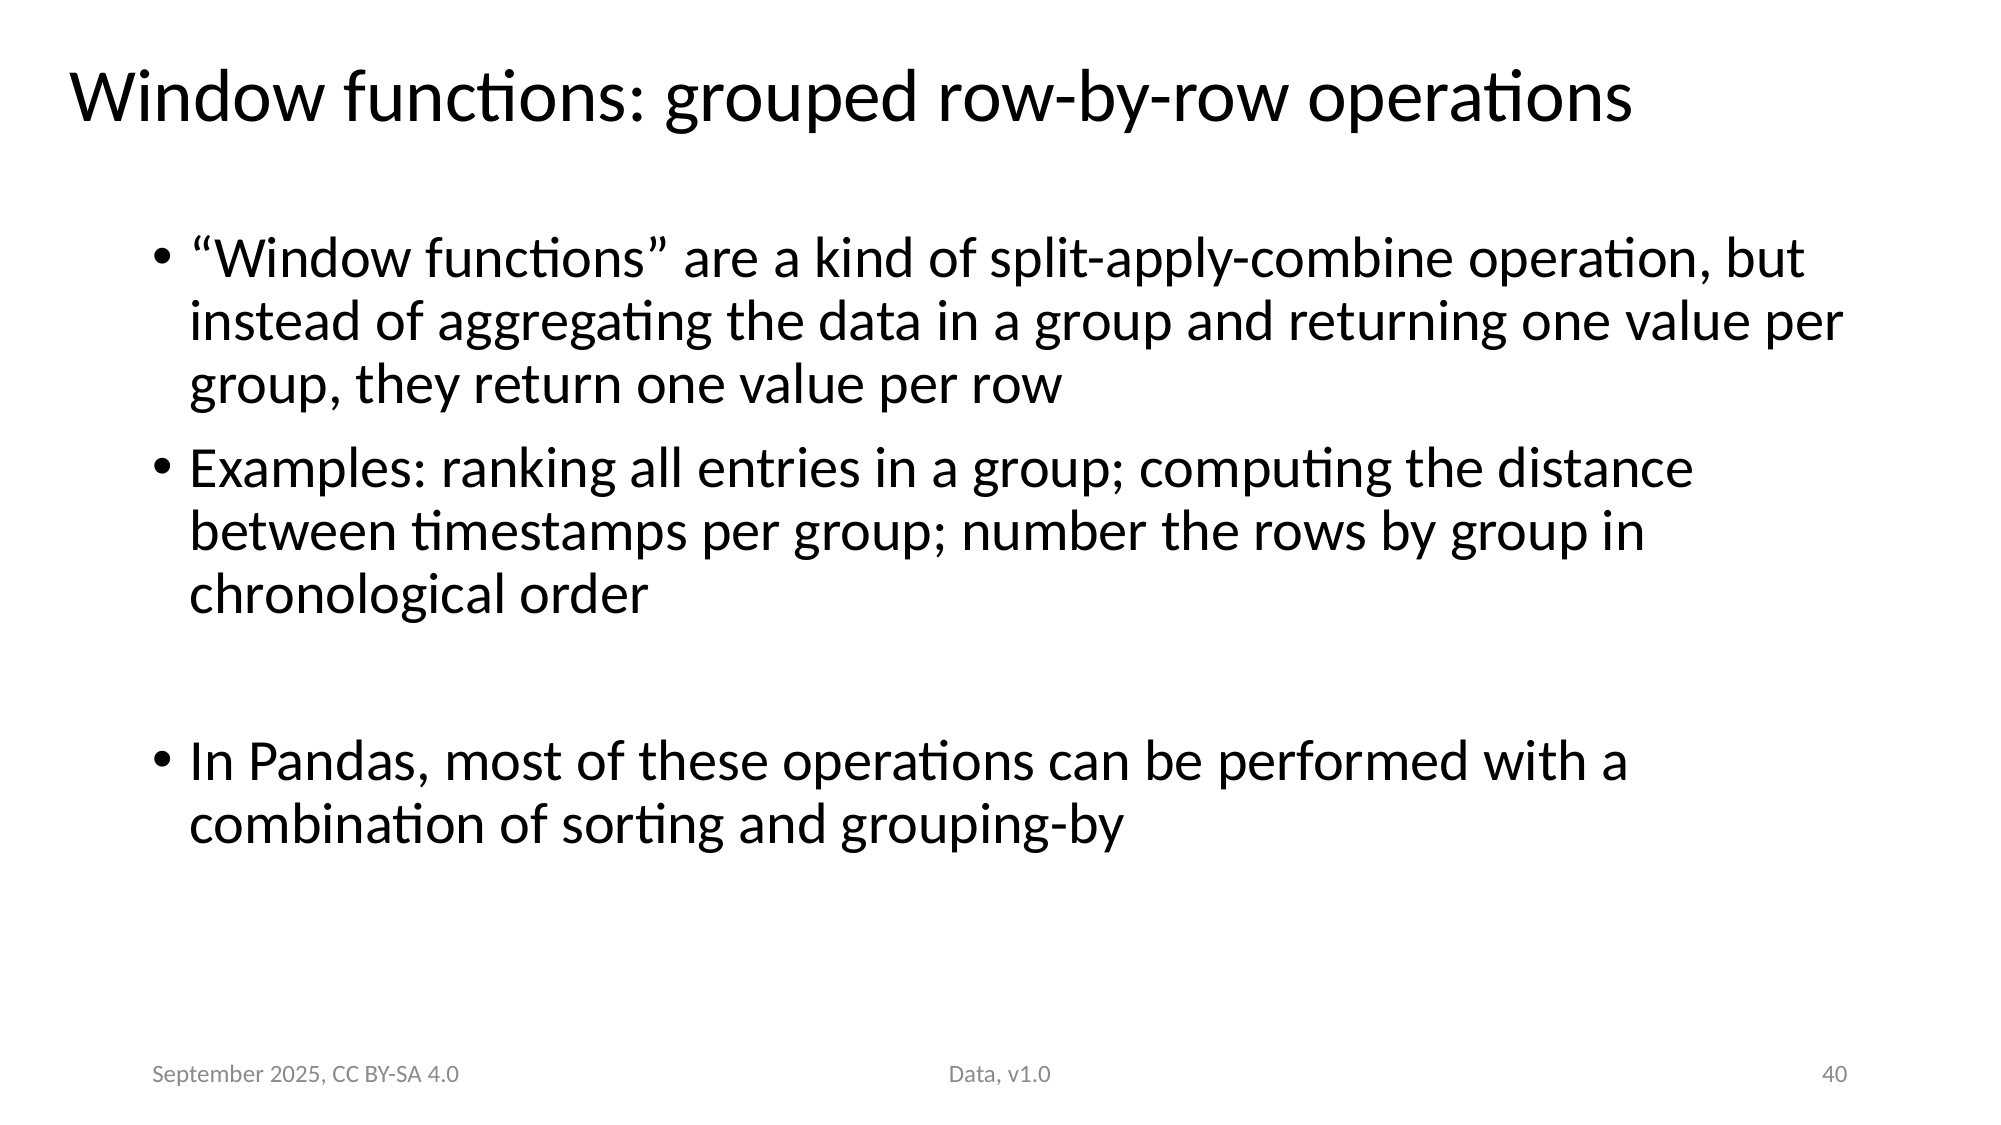

# Window functions: grouped row-by-row operations
“Window functions” are a kind of split-apply-combine operation, but instead of aggregating the data in a group and returning one value per group, they return one value per row
Examples: ranking all entries in a group; computing the distance between timestamps per group; number the rows by group in chronological order

In Pandas, most of these operations can be performed with a combination of sorting and grouping-by
September 2025, CC BY-SA 4.0
Data, v1.0
40